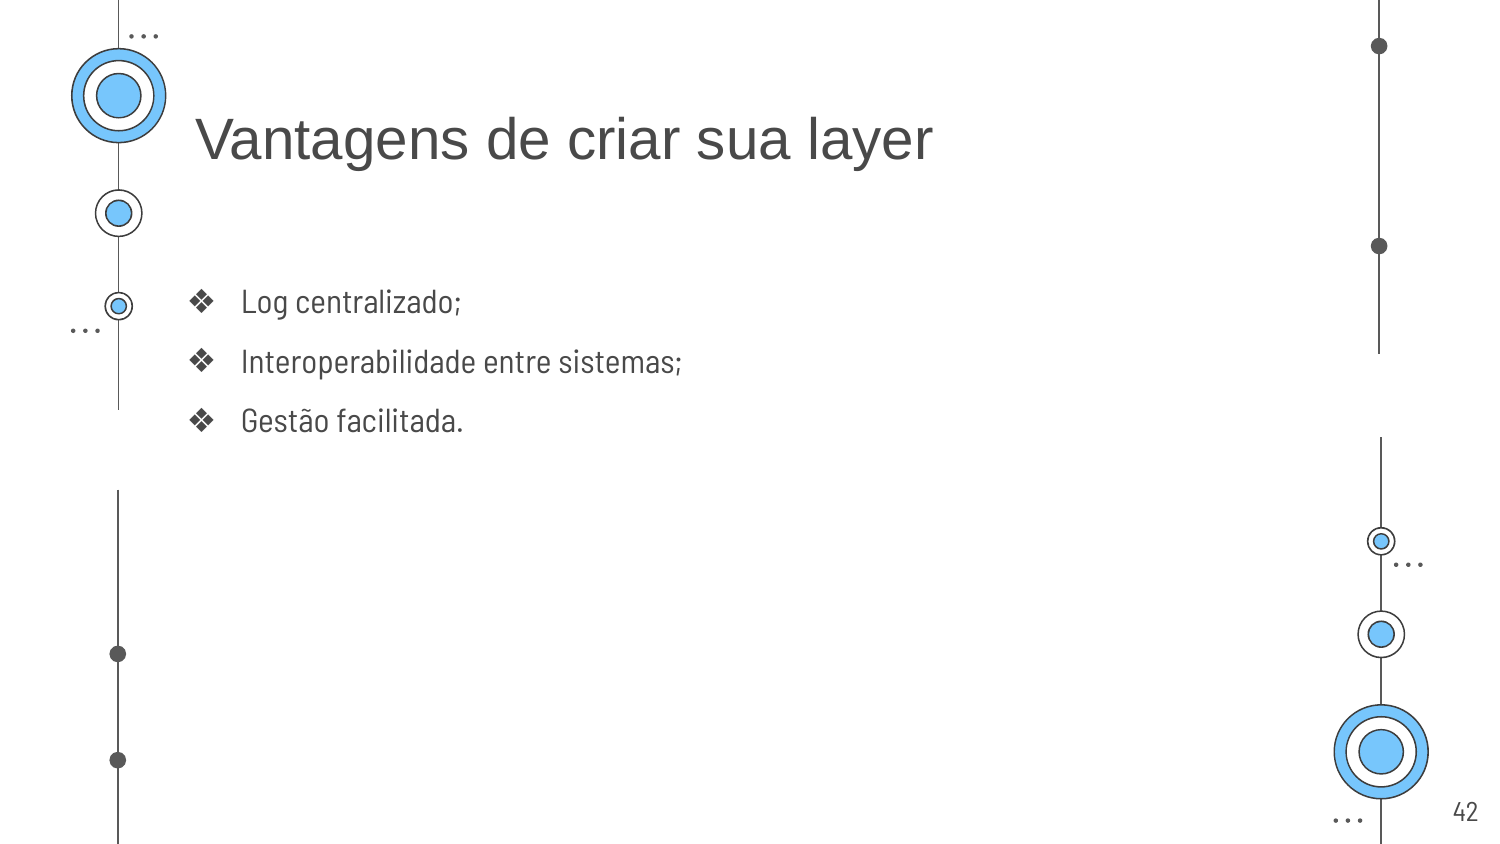

Vantagens de criar sua layer
Log centralizado;
Interoperabilidade entre sistemas;
Gestão facilitada.
42